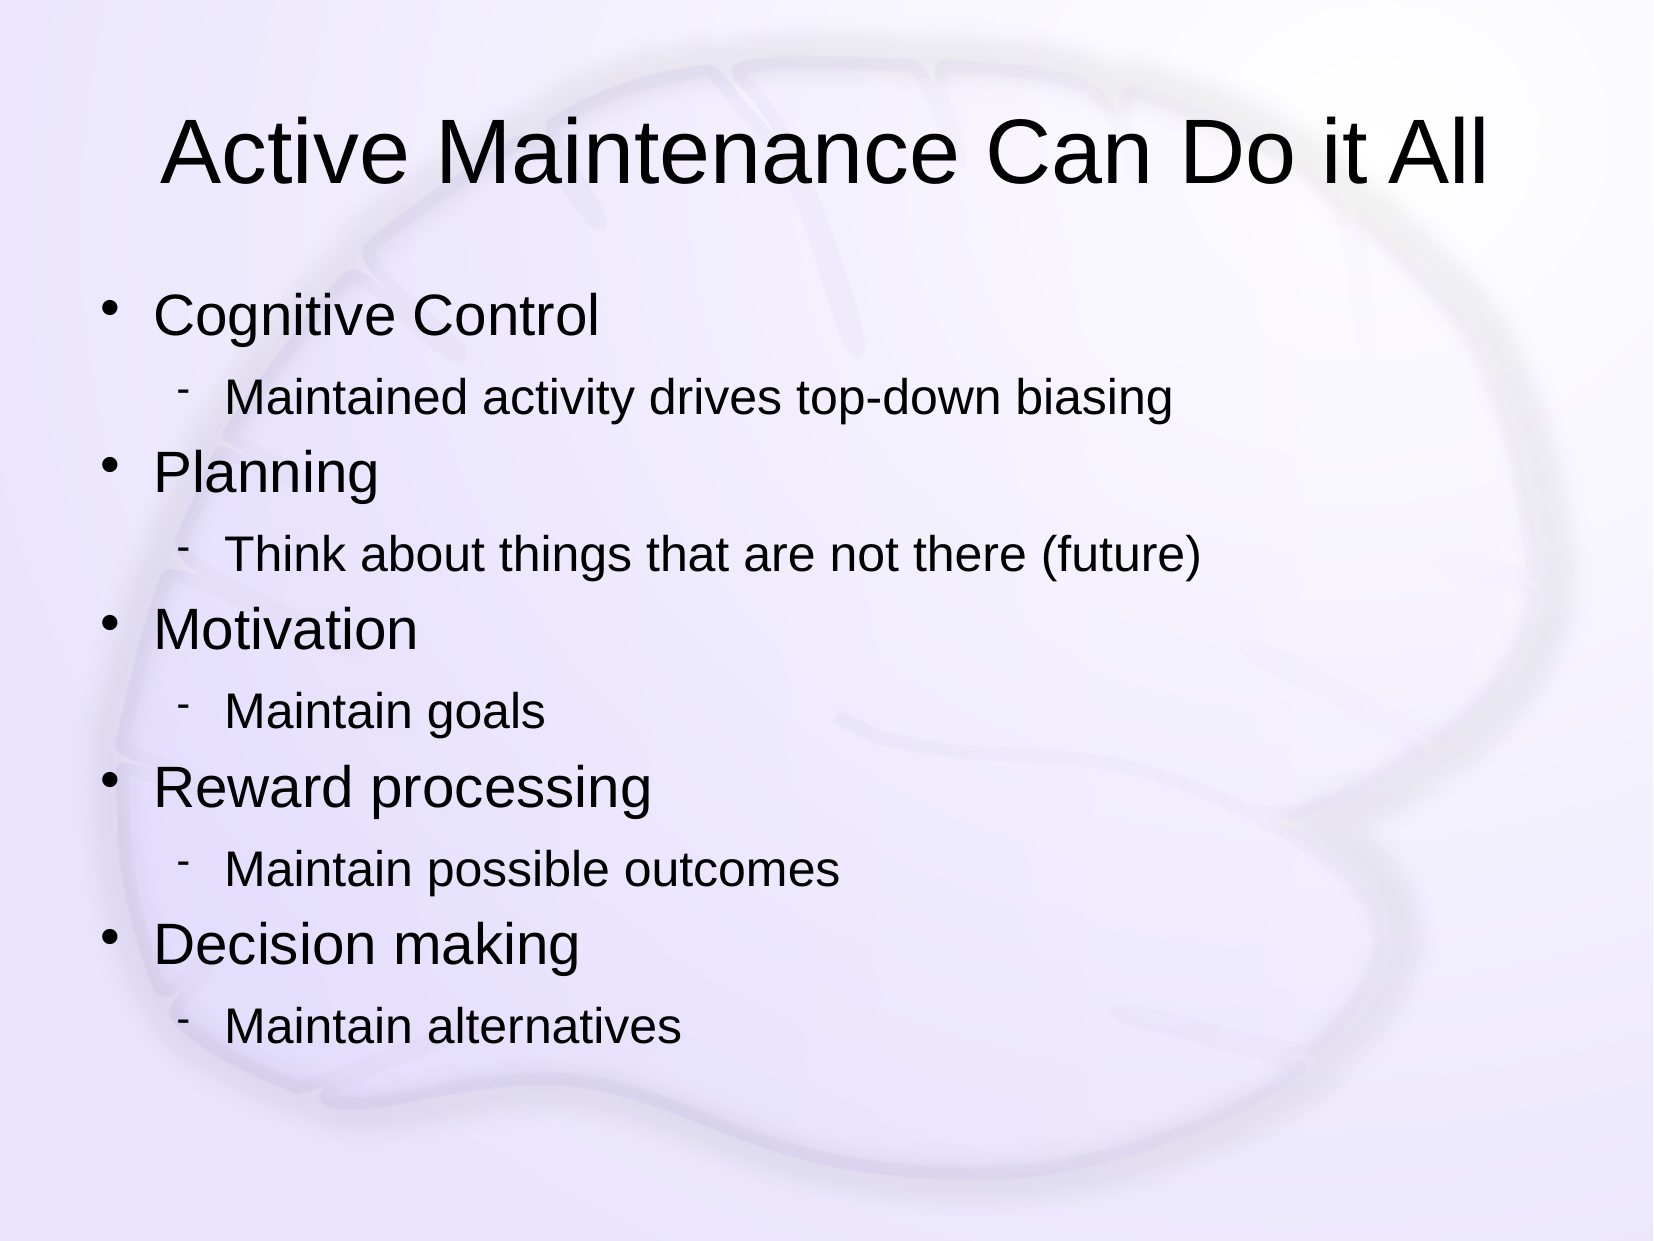

# Active Maintenance Can Do it All
Cognitive Control
Maintained activity drives top-down biasing
Planning
Think about things that are not there (future)
Motivation
Maintain goals
Reward processing
Maintain possible outcomes
Decision making
Maintain alternatives